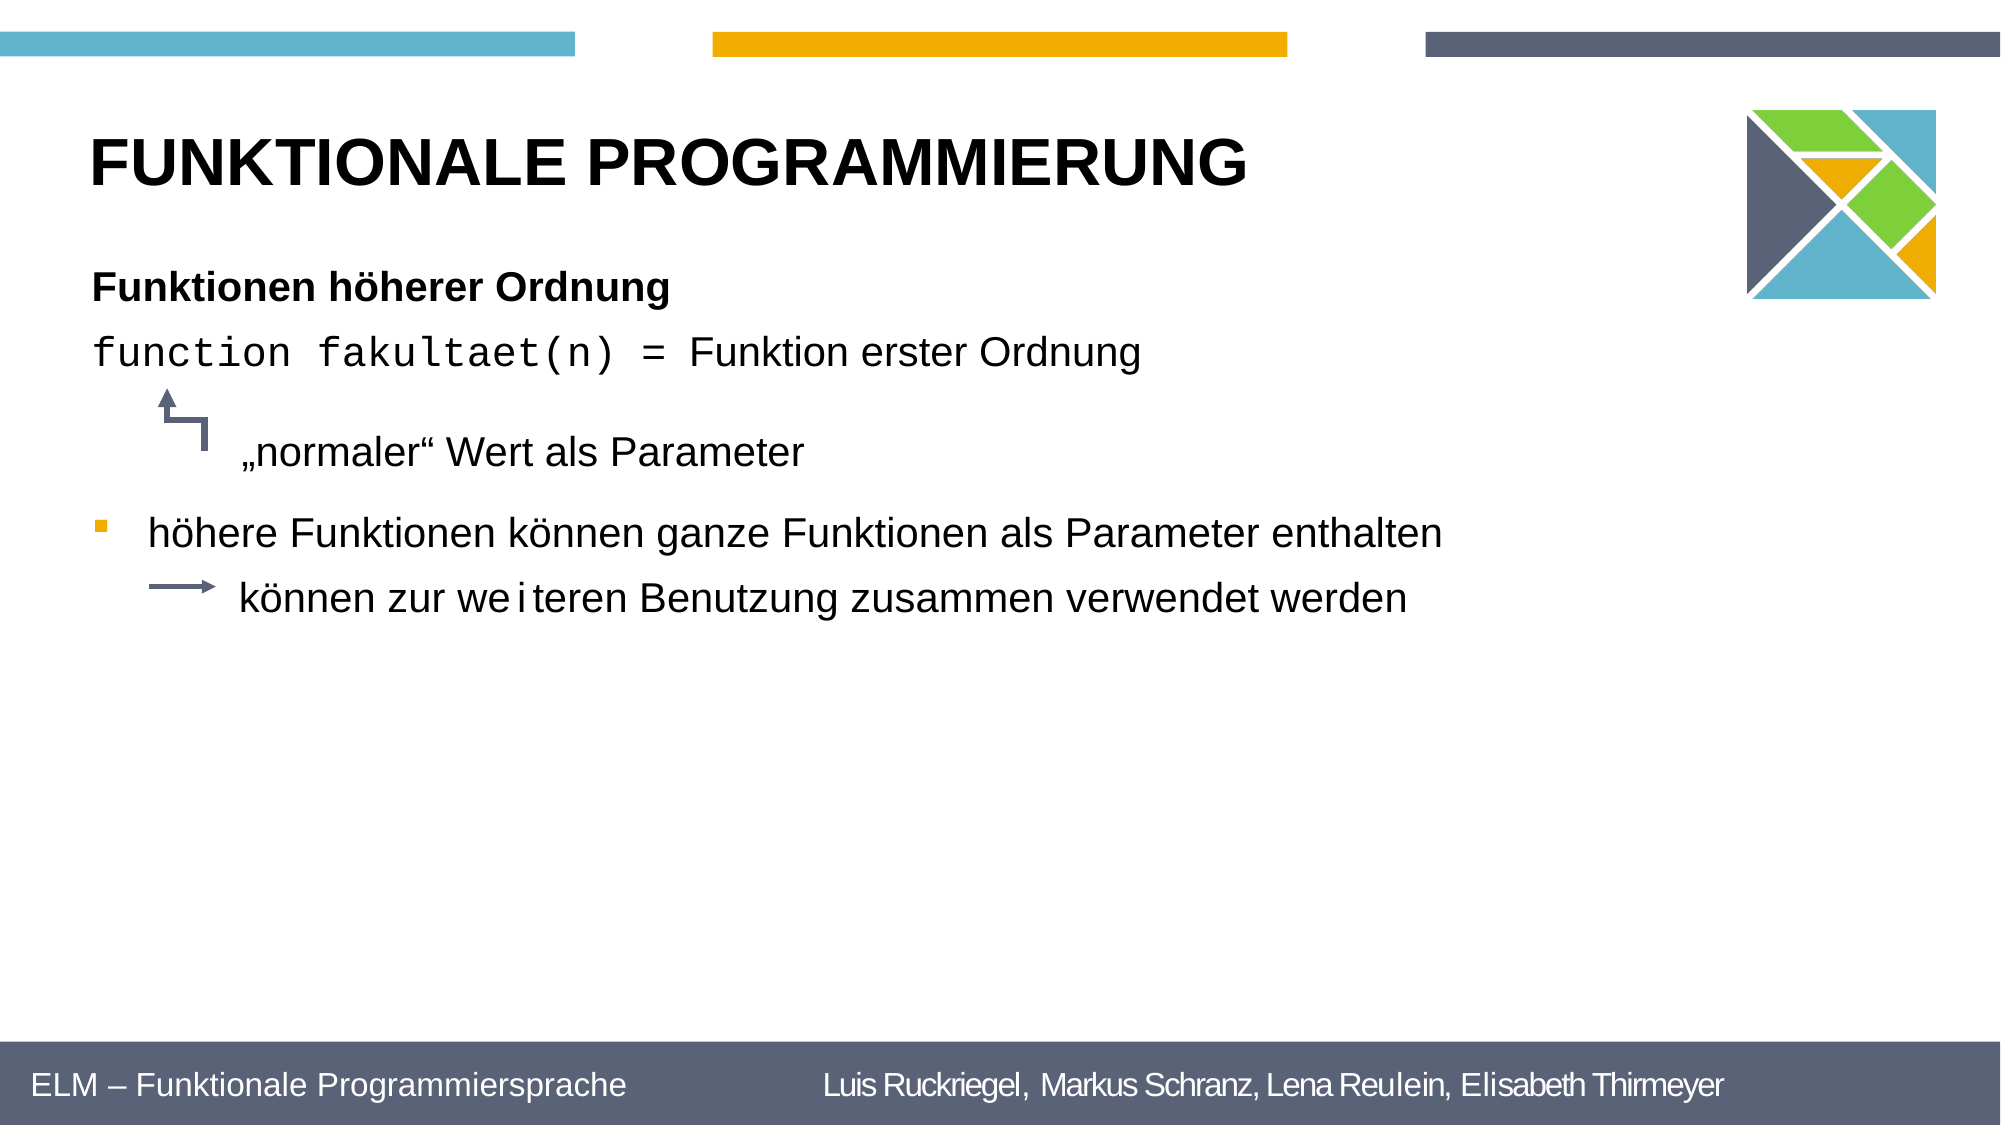

FUNKTIONALE PROGRAMMIERUNG
Funktionen höherer Ordnung
function fakultaet(n) =  Funktion erster Ordnung

		„normaler“ Wert als Parameter

höhere Funktionen können ganze Funktionen als Parameter enthalten
	können zur weiteren Benutzung zusammen verwendet werden